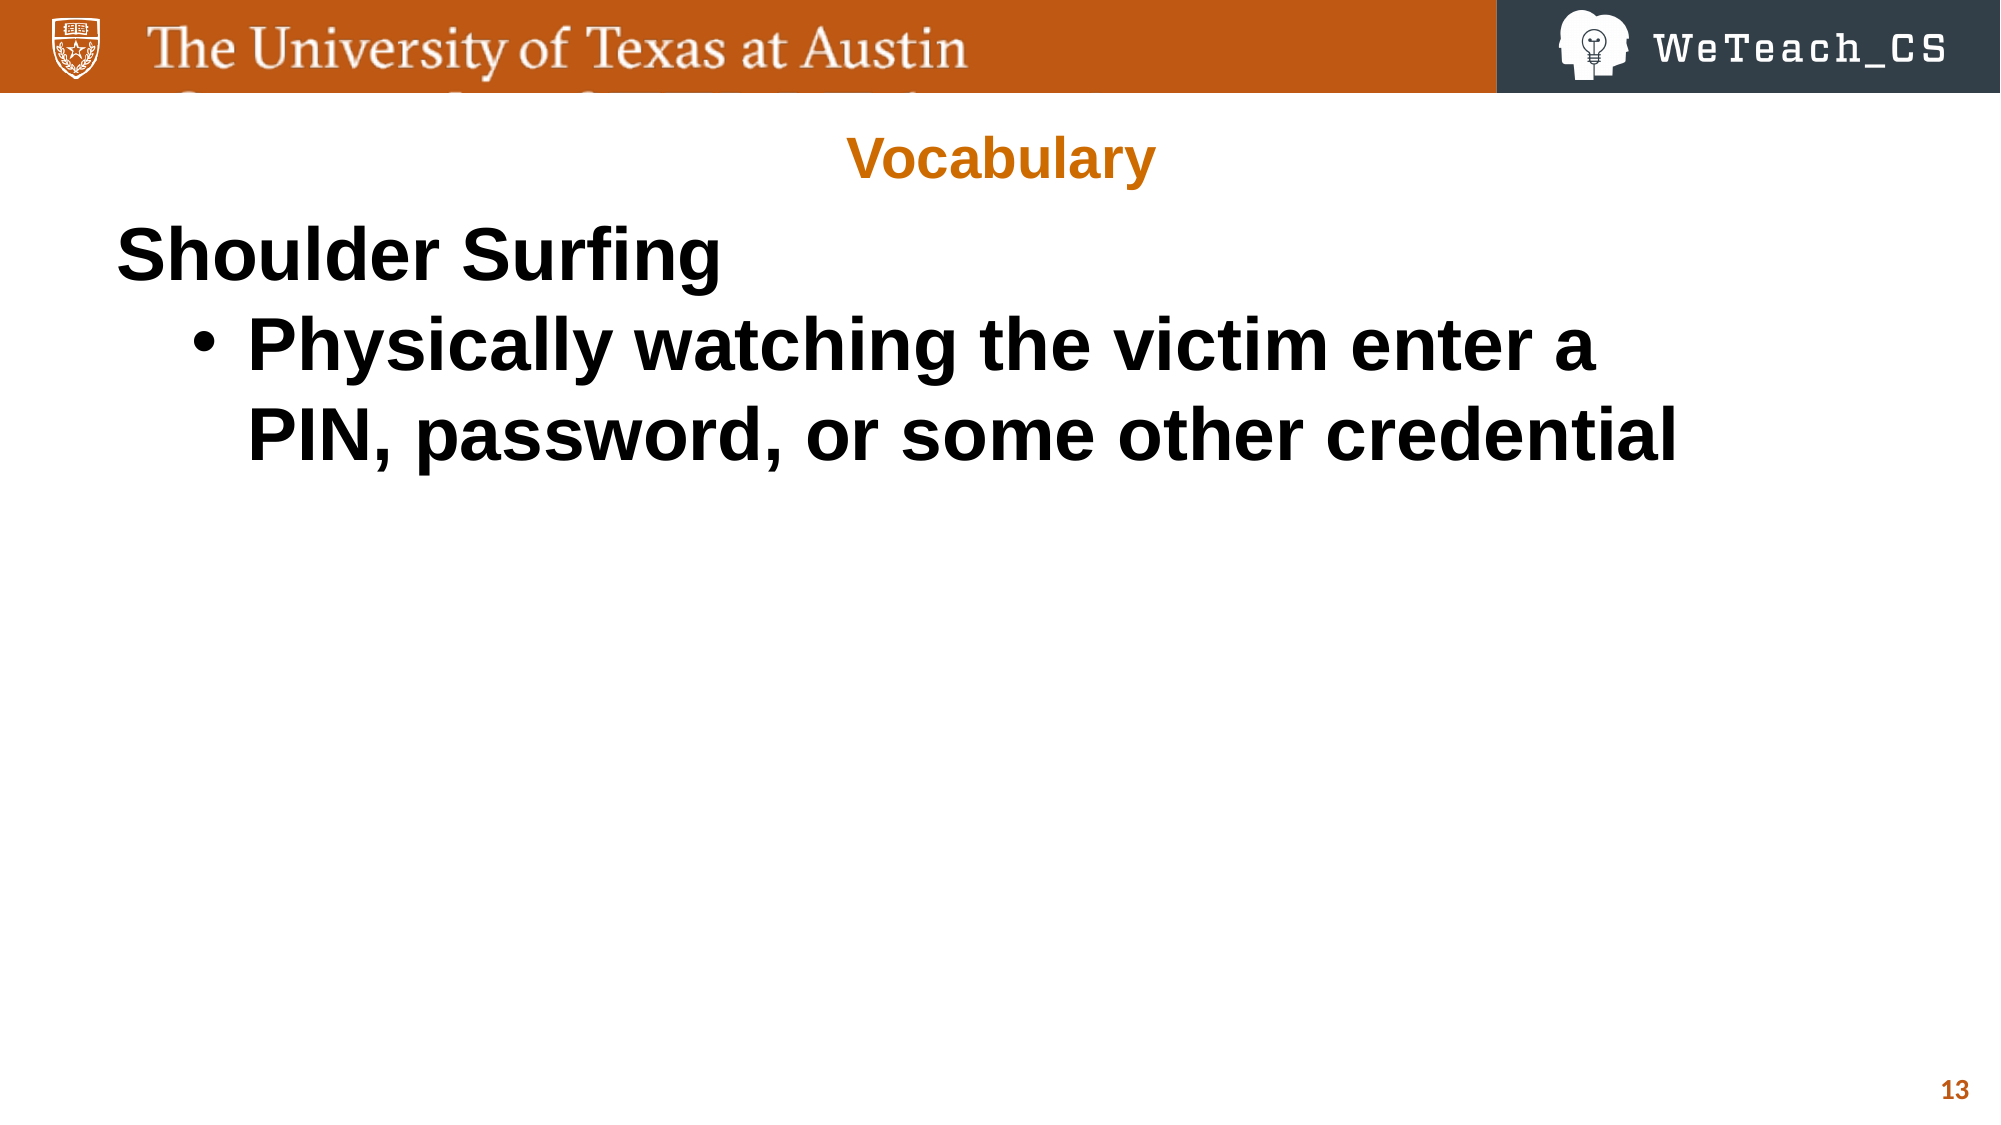

Vocabulary
Shoulder Surfing
Physically watching the victim enter a PIN, password, or some other credential